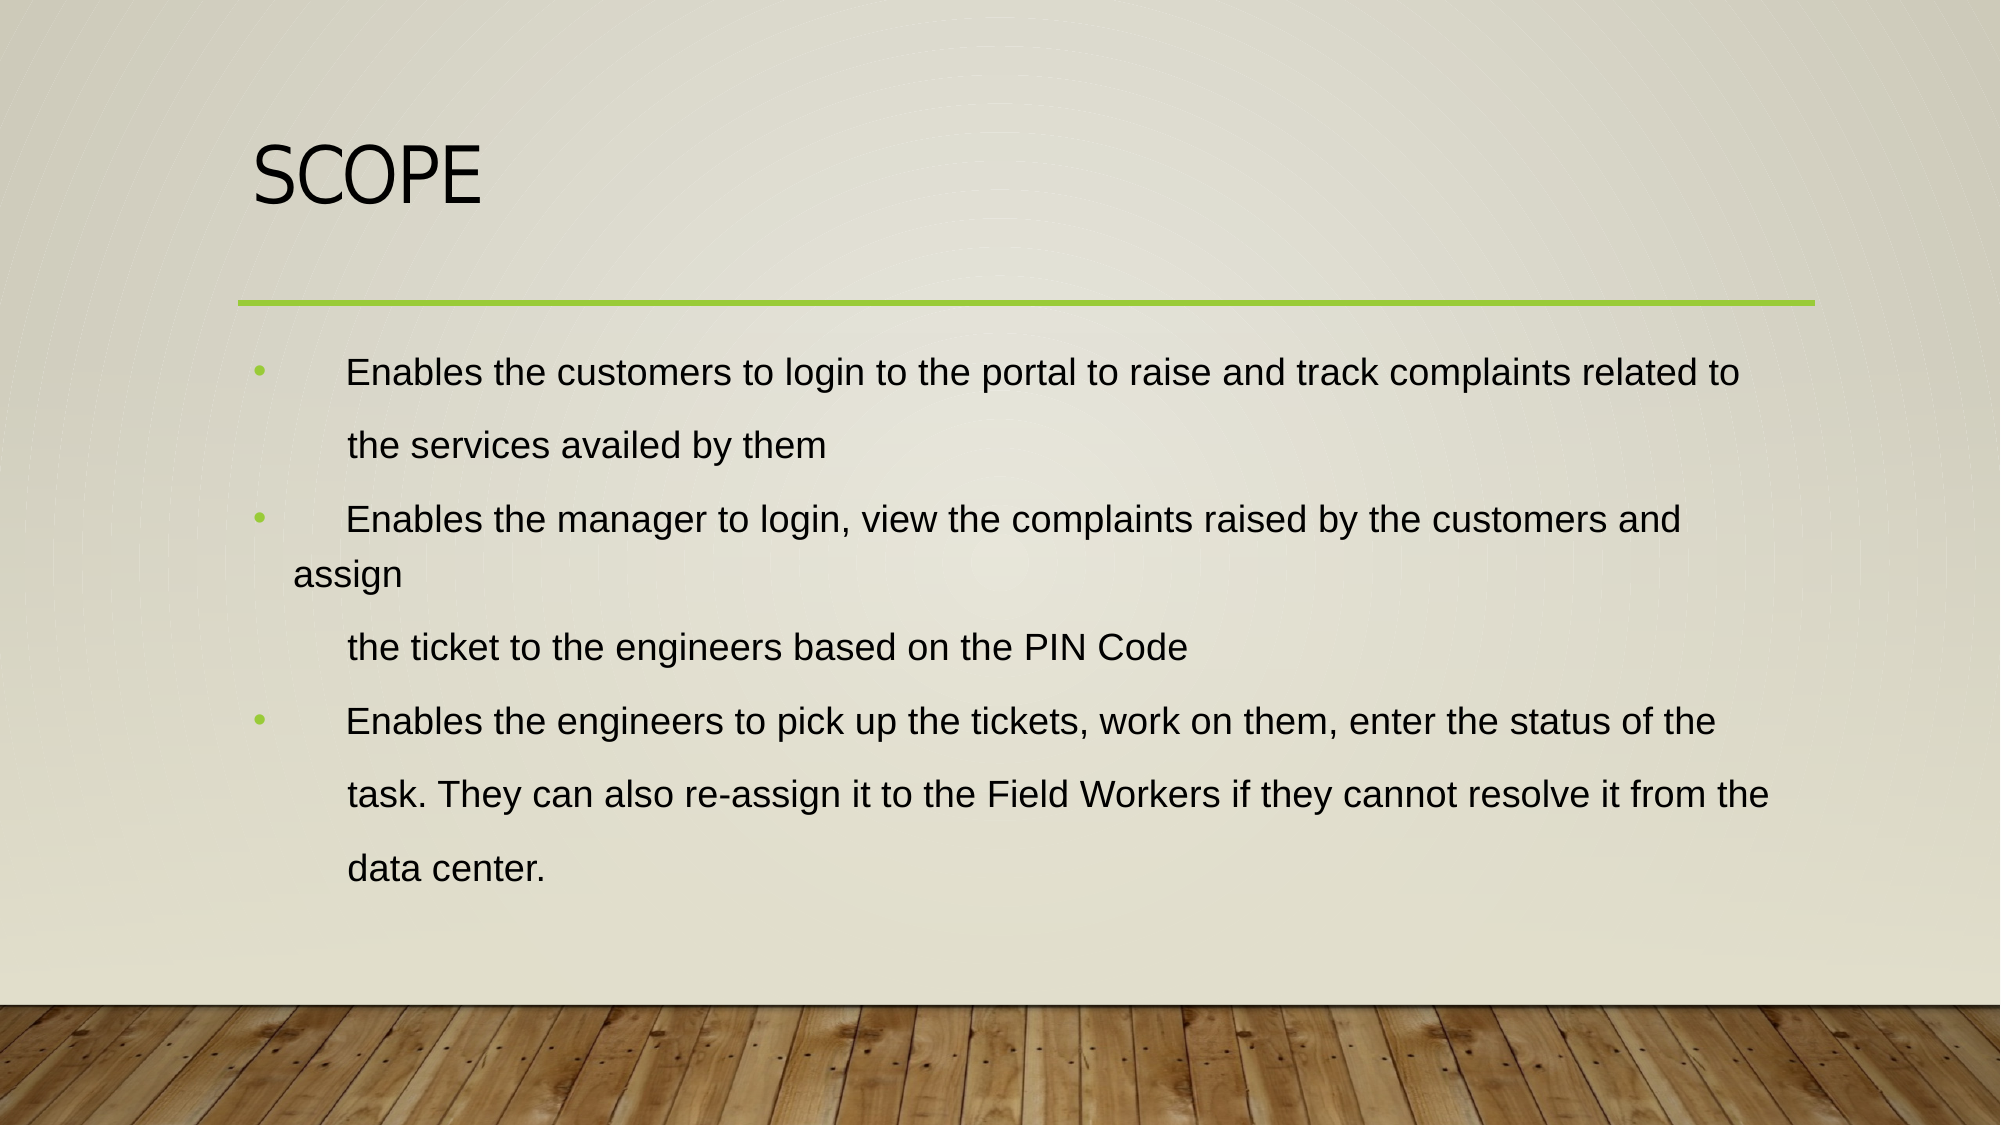

# Scope
     Enables the customers to login to the portal to raise and track complaints related to
         the services availed by them
     Enables the manager to login, view the complaints raised by the customers and assign
         the ticket to the engineers based on the PIN Code
     Enables the engineers to pick up the tickets, work on them, enter the status of the
         task. They can also re-assign it to the Field Workers if they cannot resolve it from the
         data center.